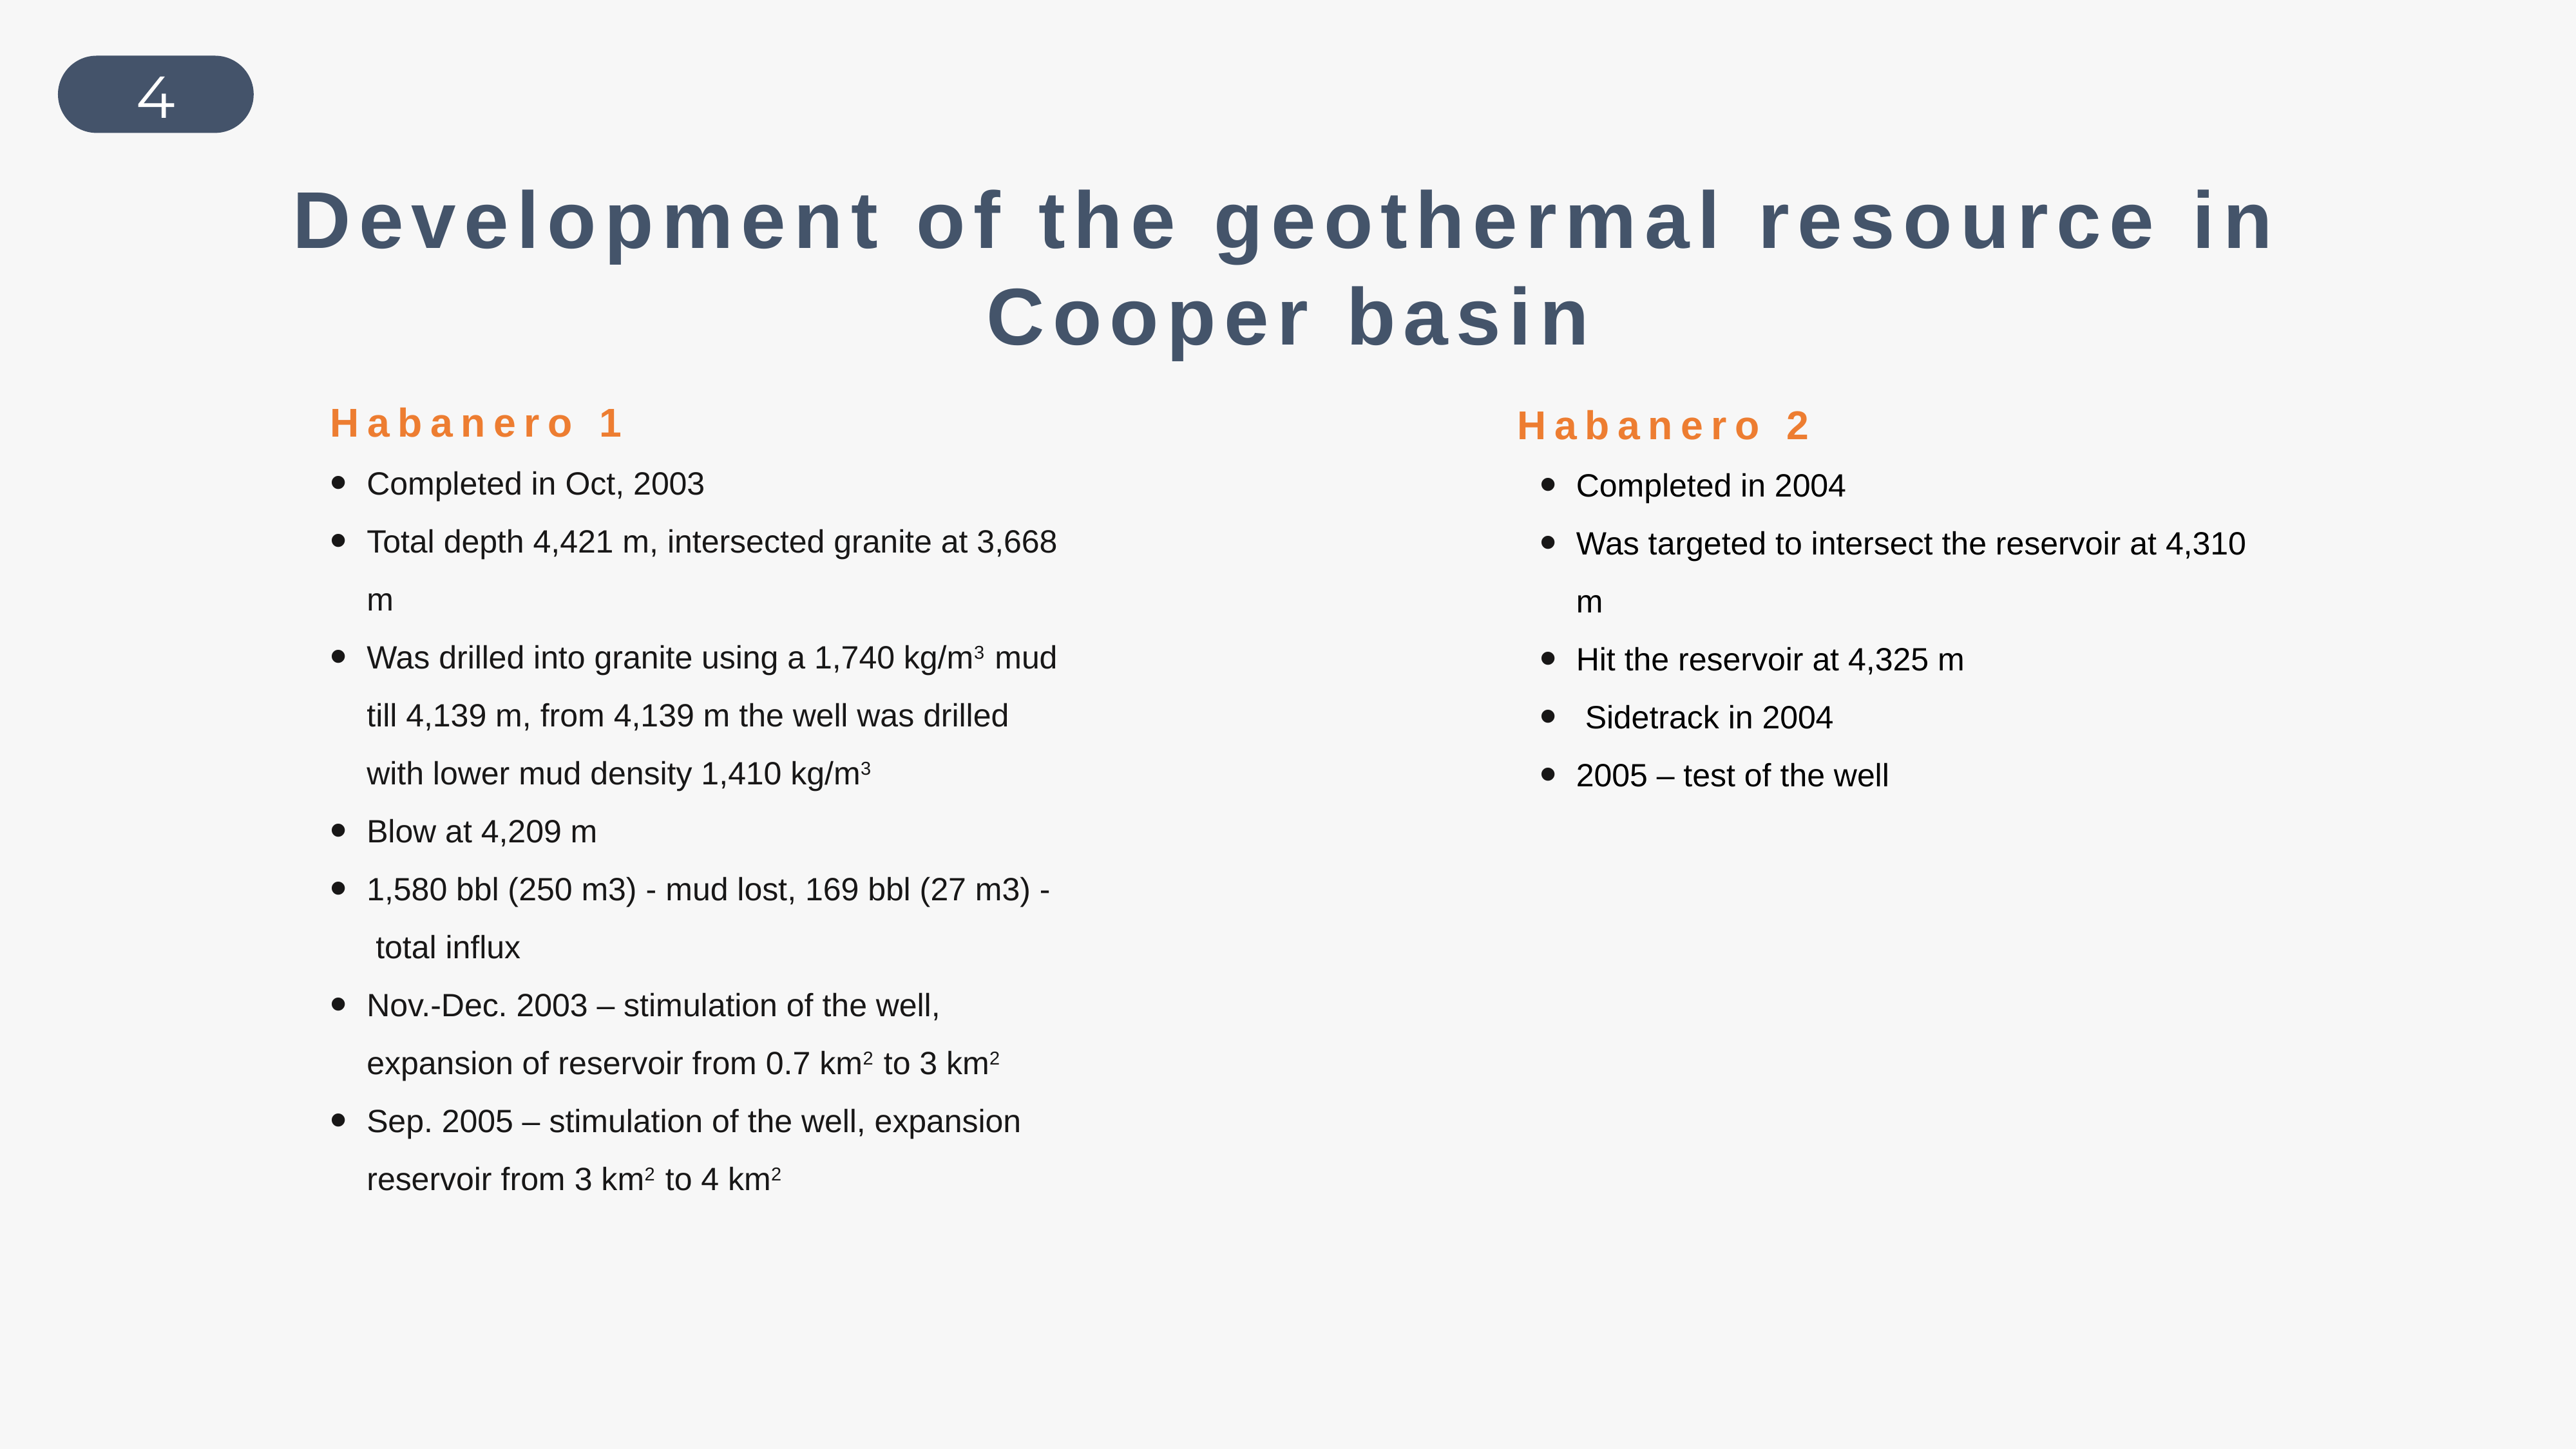

4
Development of the geothermal resource in Cooper basin
Habanero 1
Habanero 2
Completed in Oct, 2003
Total depth 4,421 m, intersected granite at 3,668 m
Was drilled into granite using a 1,740 kg/m3  mud till 4,139 m, from 4,139 m the well was drilled with lower mud density 1,410 kg/m3
Blow at 4,209 m
1,580 bbl (250 m3) - mud lost, 169 bbl (27 m3) -  total influx
Nov.-Dec. 2003 – stimulation of the well, expansion of reservoir from 0.7 km2  to 3 km2
Sep. 2005 – stimulation of the well, expansion reservoir from 3 km2  to 4 km2
Completed in 2004
Was targeted to intersect the reservoir at 4,310 m
Hit the reservoir at 4,325 m
 Sidetrack in 2004
2005 – test of the well